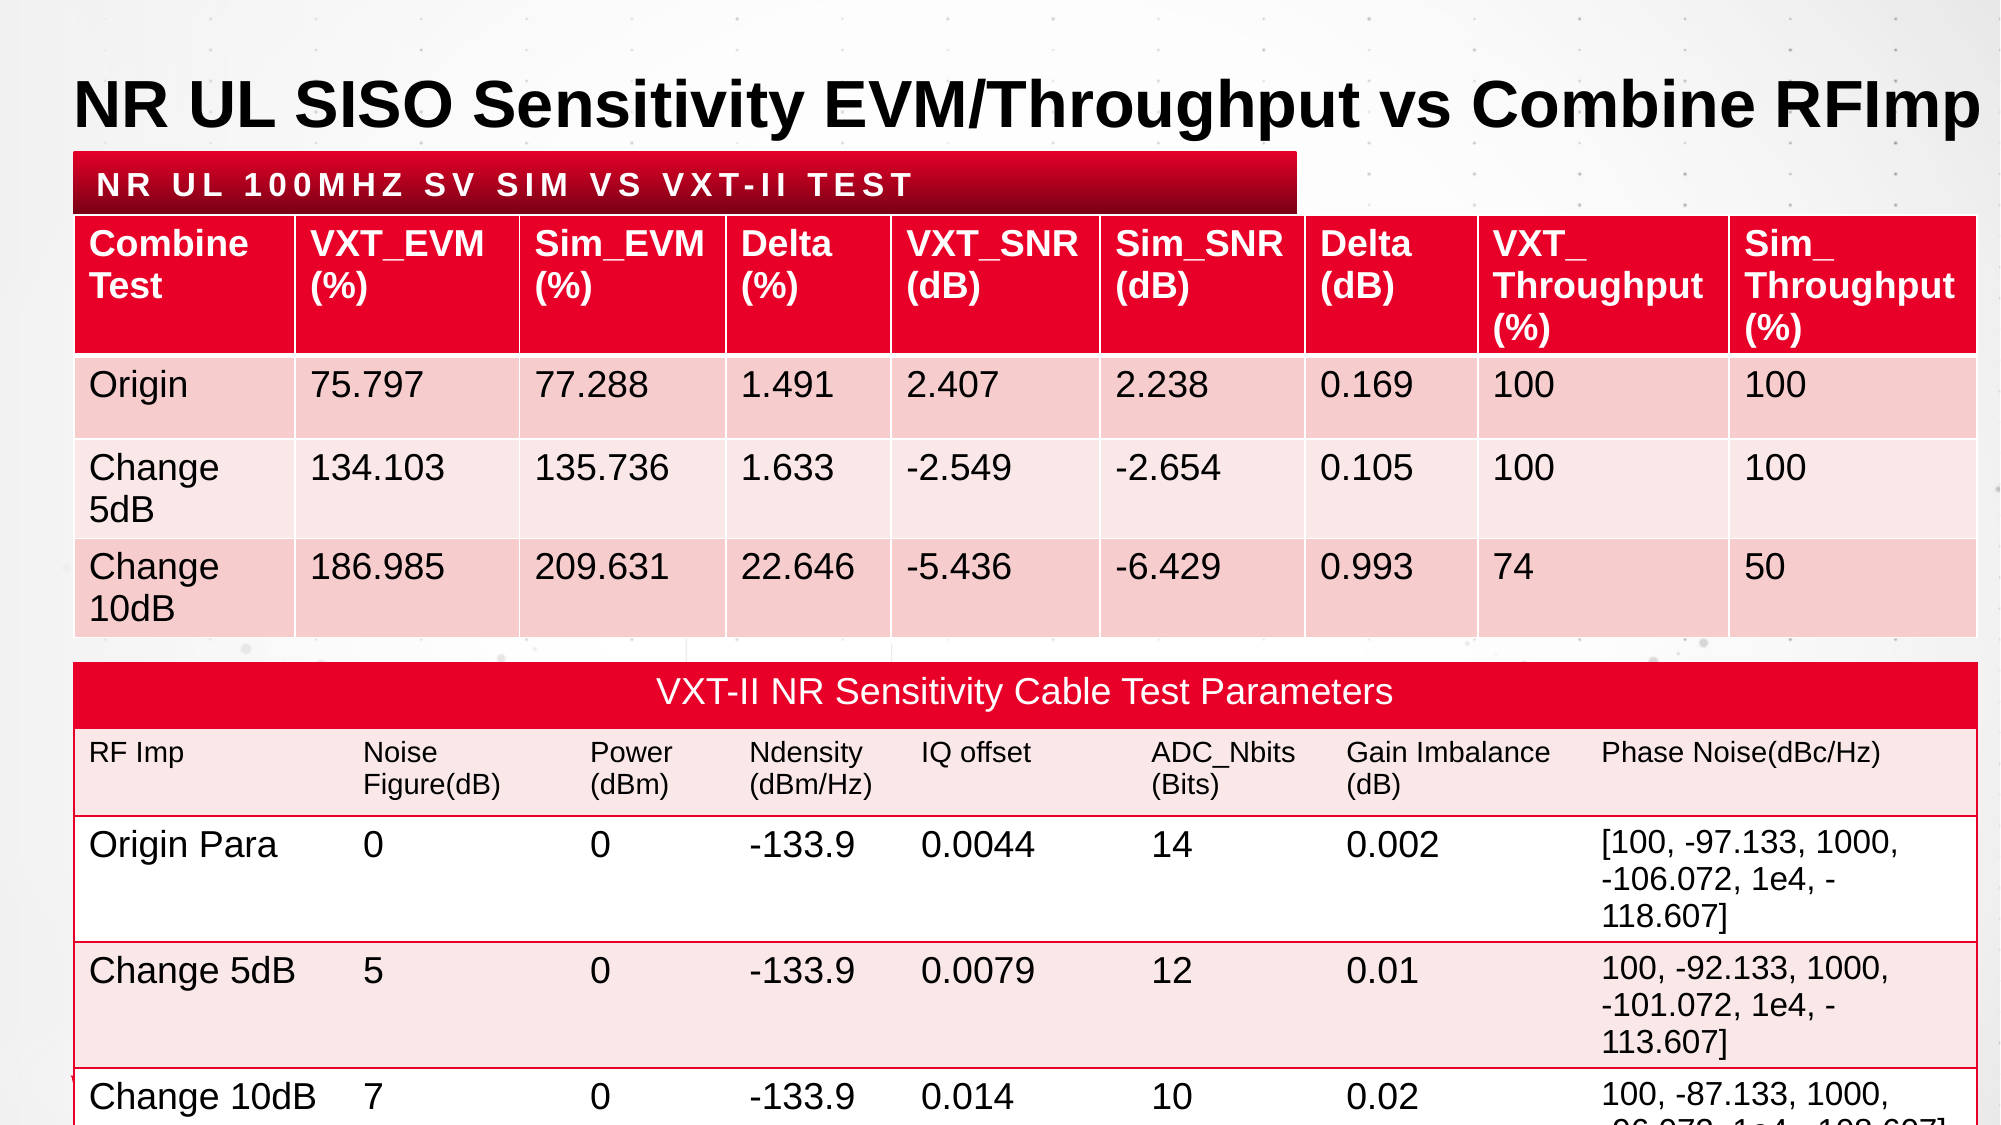

# NR UL SISO Sensitivity EVM/Throughput vs Combine RFImp
NR UL 100MHz SV Sim vs VXT-II Test
| Combine Test | VXT\_EVM (%) | Sim\_EVM (%) | Delta (%) | VXT\_SNR (dB) | Sim\_SNR (dB) | Delta (dB) | VXT\_ Throughput (%) | Sim\_ Throughput (%) |
| --- | --- | --- | --- | --- | --- | --- | --- | --- |
| Origin | 75.797 | 77.288 | 1.491 | 2.407 | 2.238 | 0.169 | 100 | 100 |
| Change 5dB | 134.103 | 135.736 | 1.633 | -2.549 | -2.654 | 0.105 | 100 | 100 |
| Change 10dB | 186.985 | 209.631 | 22.646 | -5.436 | -6.429 | 0.993 | 74 | 50 |
| VXT-II NR Sensitivity Cable Test Parameters |  |  |  |  |  |  |  |
| --- | --- | --- | --- | --- | --- | --- | --- |
| RF Imp | Noise Figure(dB) | Power (dBm) | Ndensity (dBm/Hz) | IQ offset | ADC\_Nbits (Bits) | Gain Imbalance (dB) | Phase Noise(dBc/Hz) |
| Origin Para | 0 | 0 | -133.9 | 0.0044 | 14 | 0.002 | [100, -97.133, 1000, -106.072, 1e4, -118.607] |
| Change 5dB | 5 | 0 | -133.9 | 0.0079 | 12 | 0.01 | 100, -92.133, 1000, -101.072, 1e4, -113.607] |
| Change 10dB | 7 | 0 | -133.9 | 0.014 | 10 | 0.02 | 100, -87.133, 1000, -96.072, 1e4, -108.607] |
@Keysight Technologies